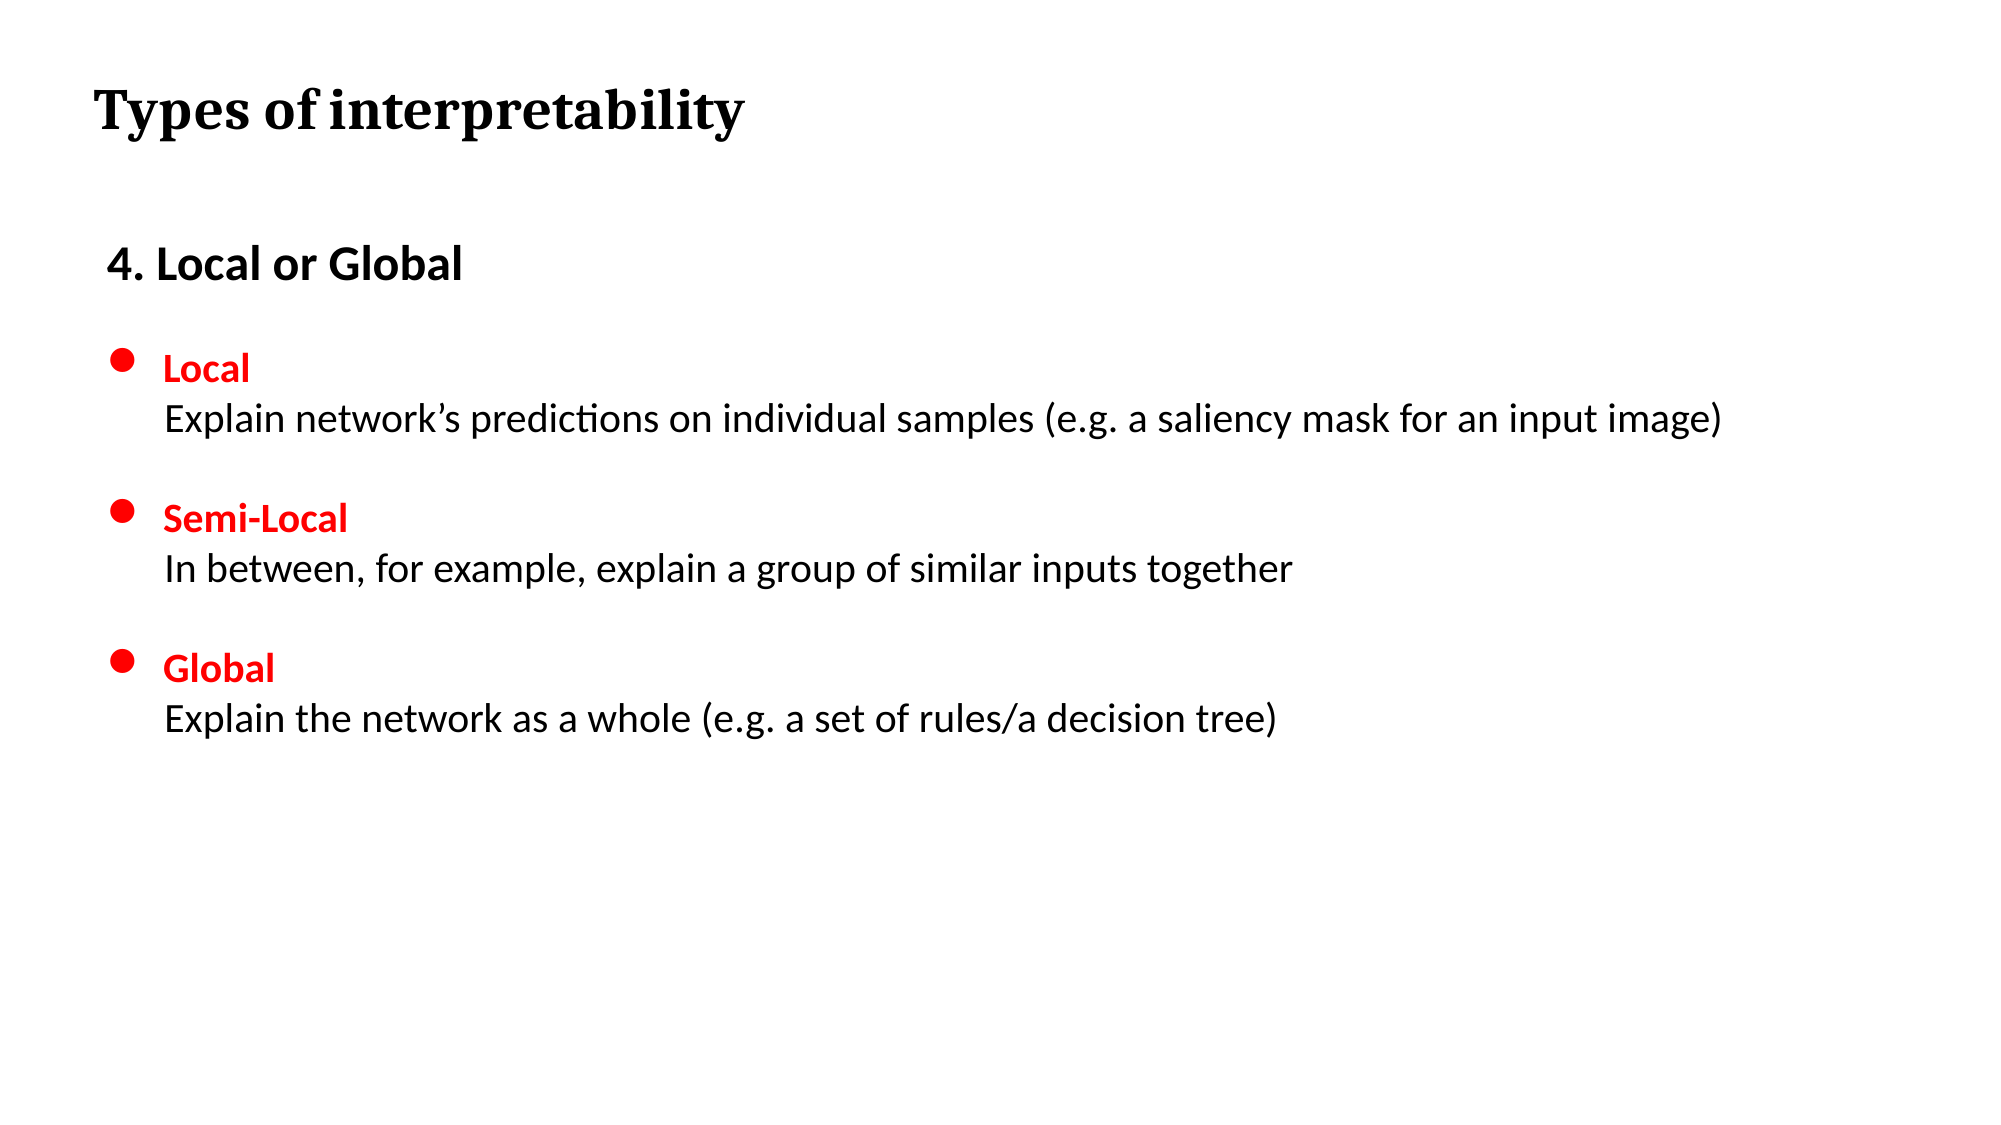

Types of interpretability
4. Local or Global

Local
     Explain network’s predictions on individual samples (e.g. a saliency mask for an input image)

Semi-Local
     In between, for example, explain a group of similar inputs together

Global
     Explain the network as a whole (e.g. a set of rules/a decision tree)